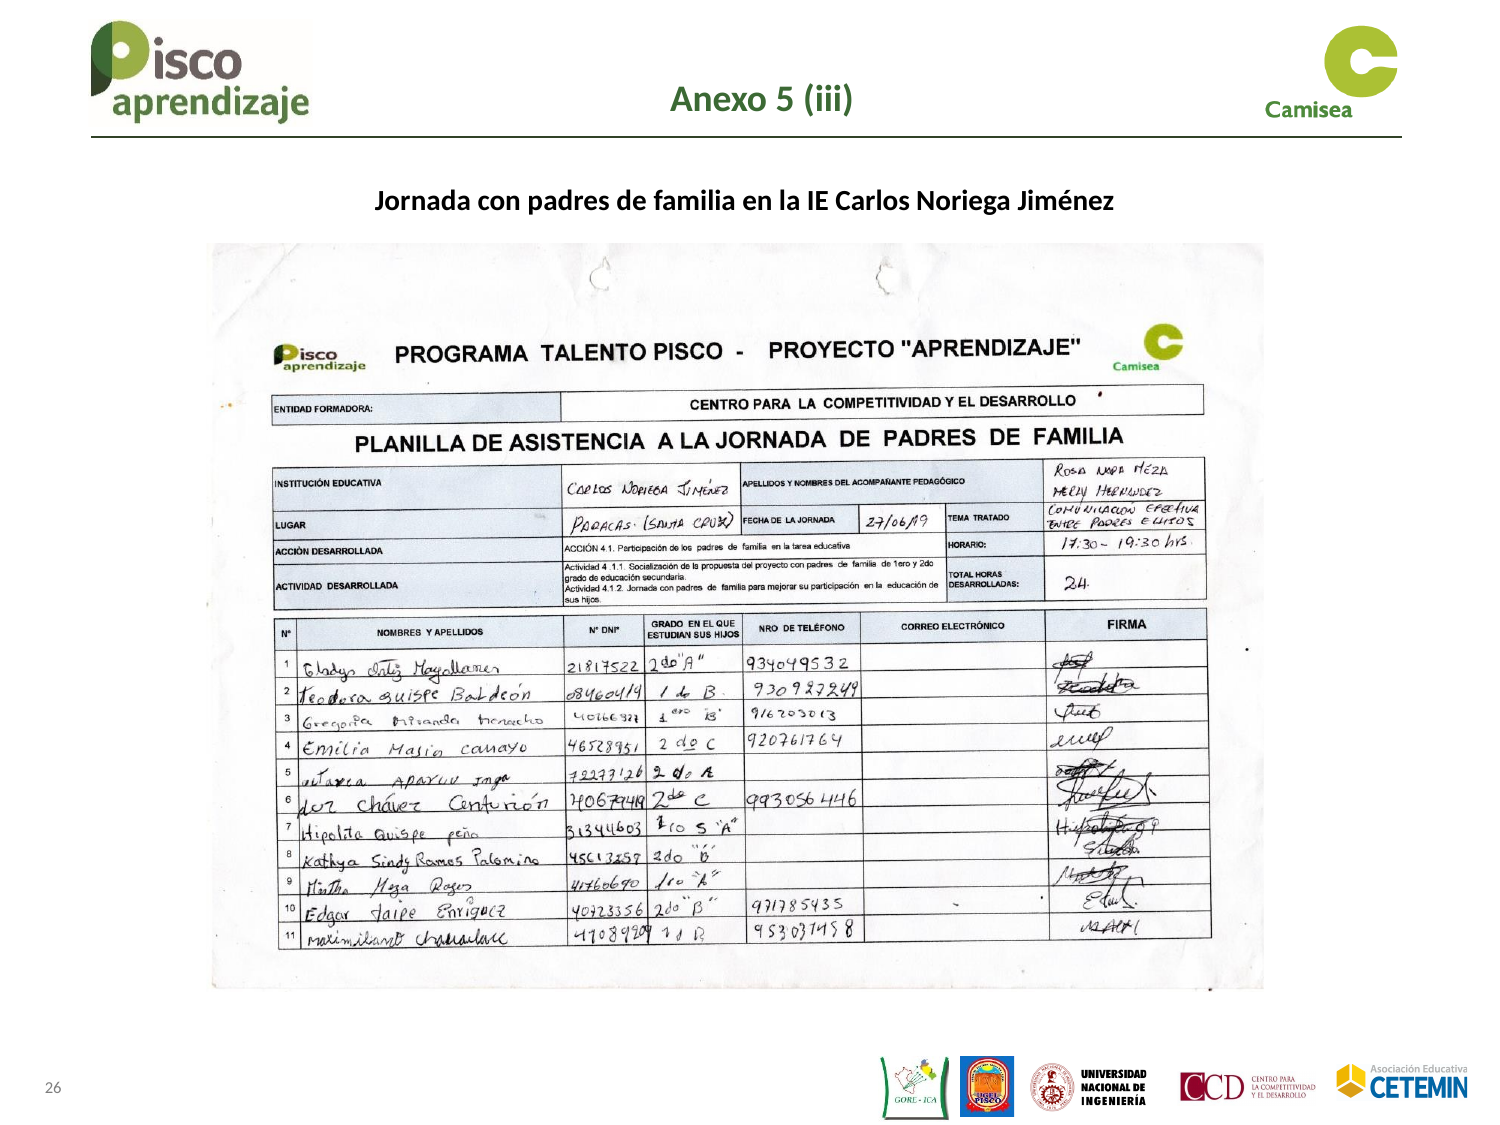

Anexo 5 (iii)

Jornada con padres de familia en la IE Carlos Noriega Jiménez

26